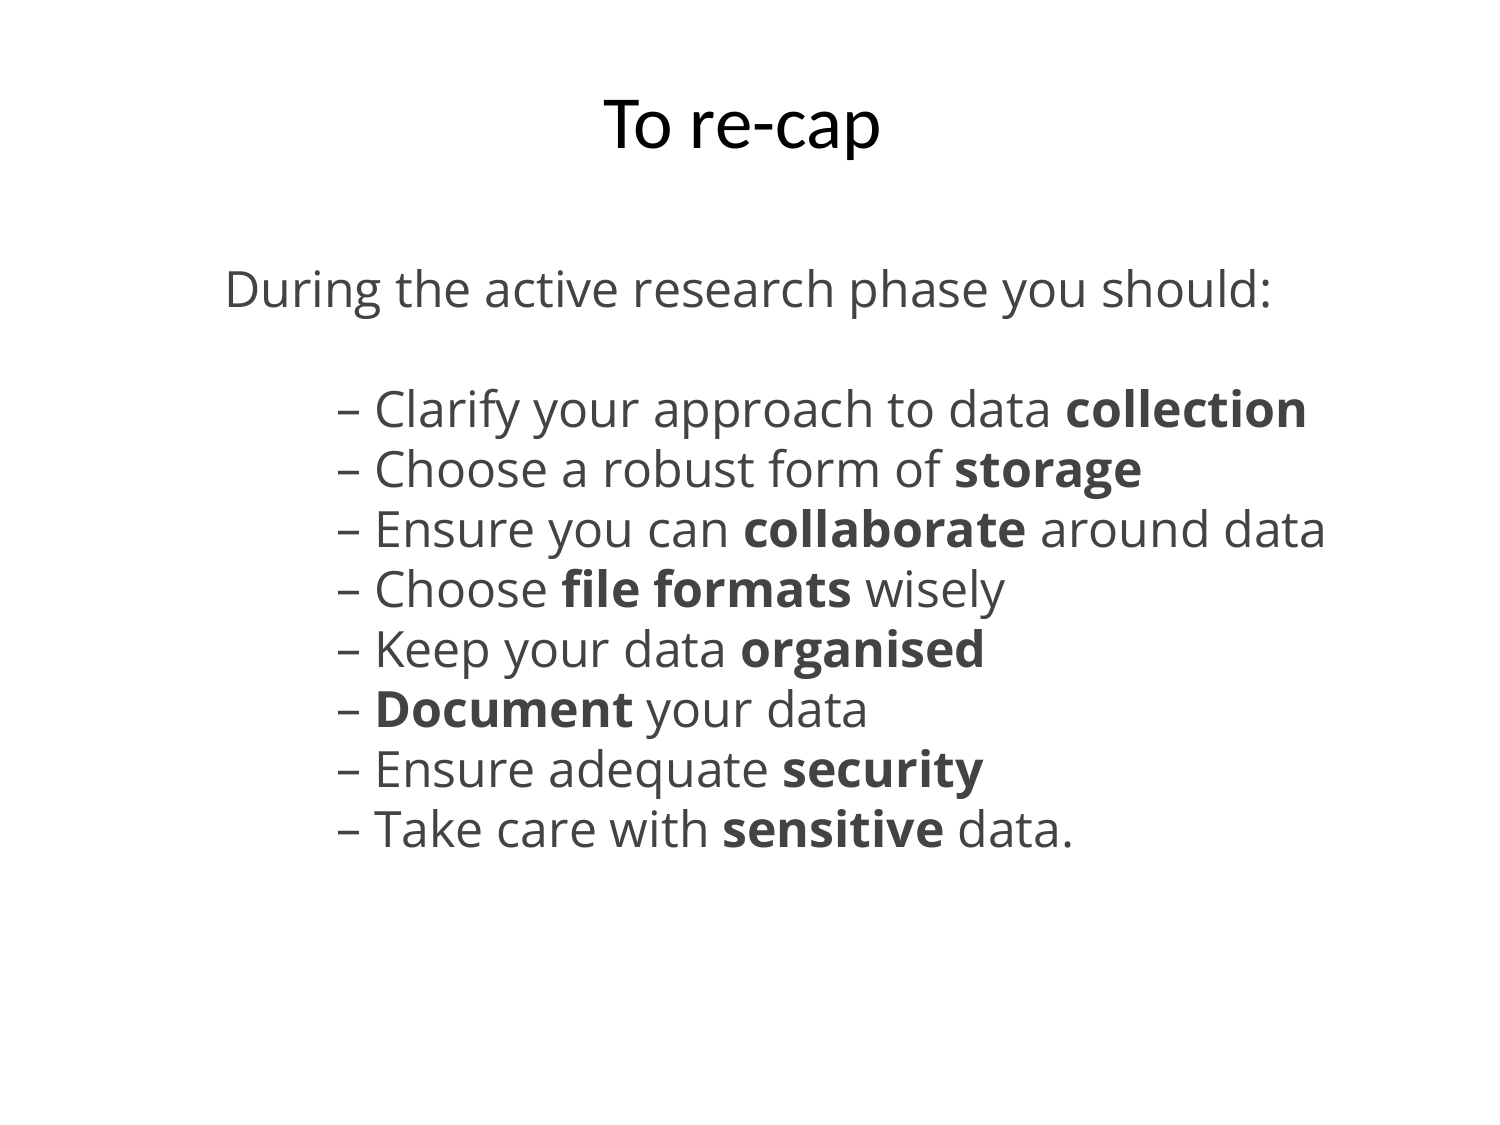

# To re-cap

During the active research phase you should:

Clarify your approach to data collection
Choose a robust form of storage
Ensure you can collaborate around data
Choose file formats wisely
Keep your data organised
Document your data
Ensure adequate security
Take care with sensitive data.